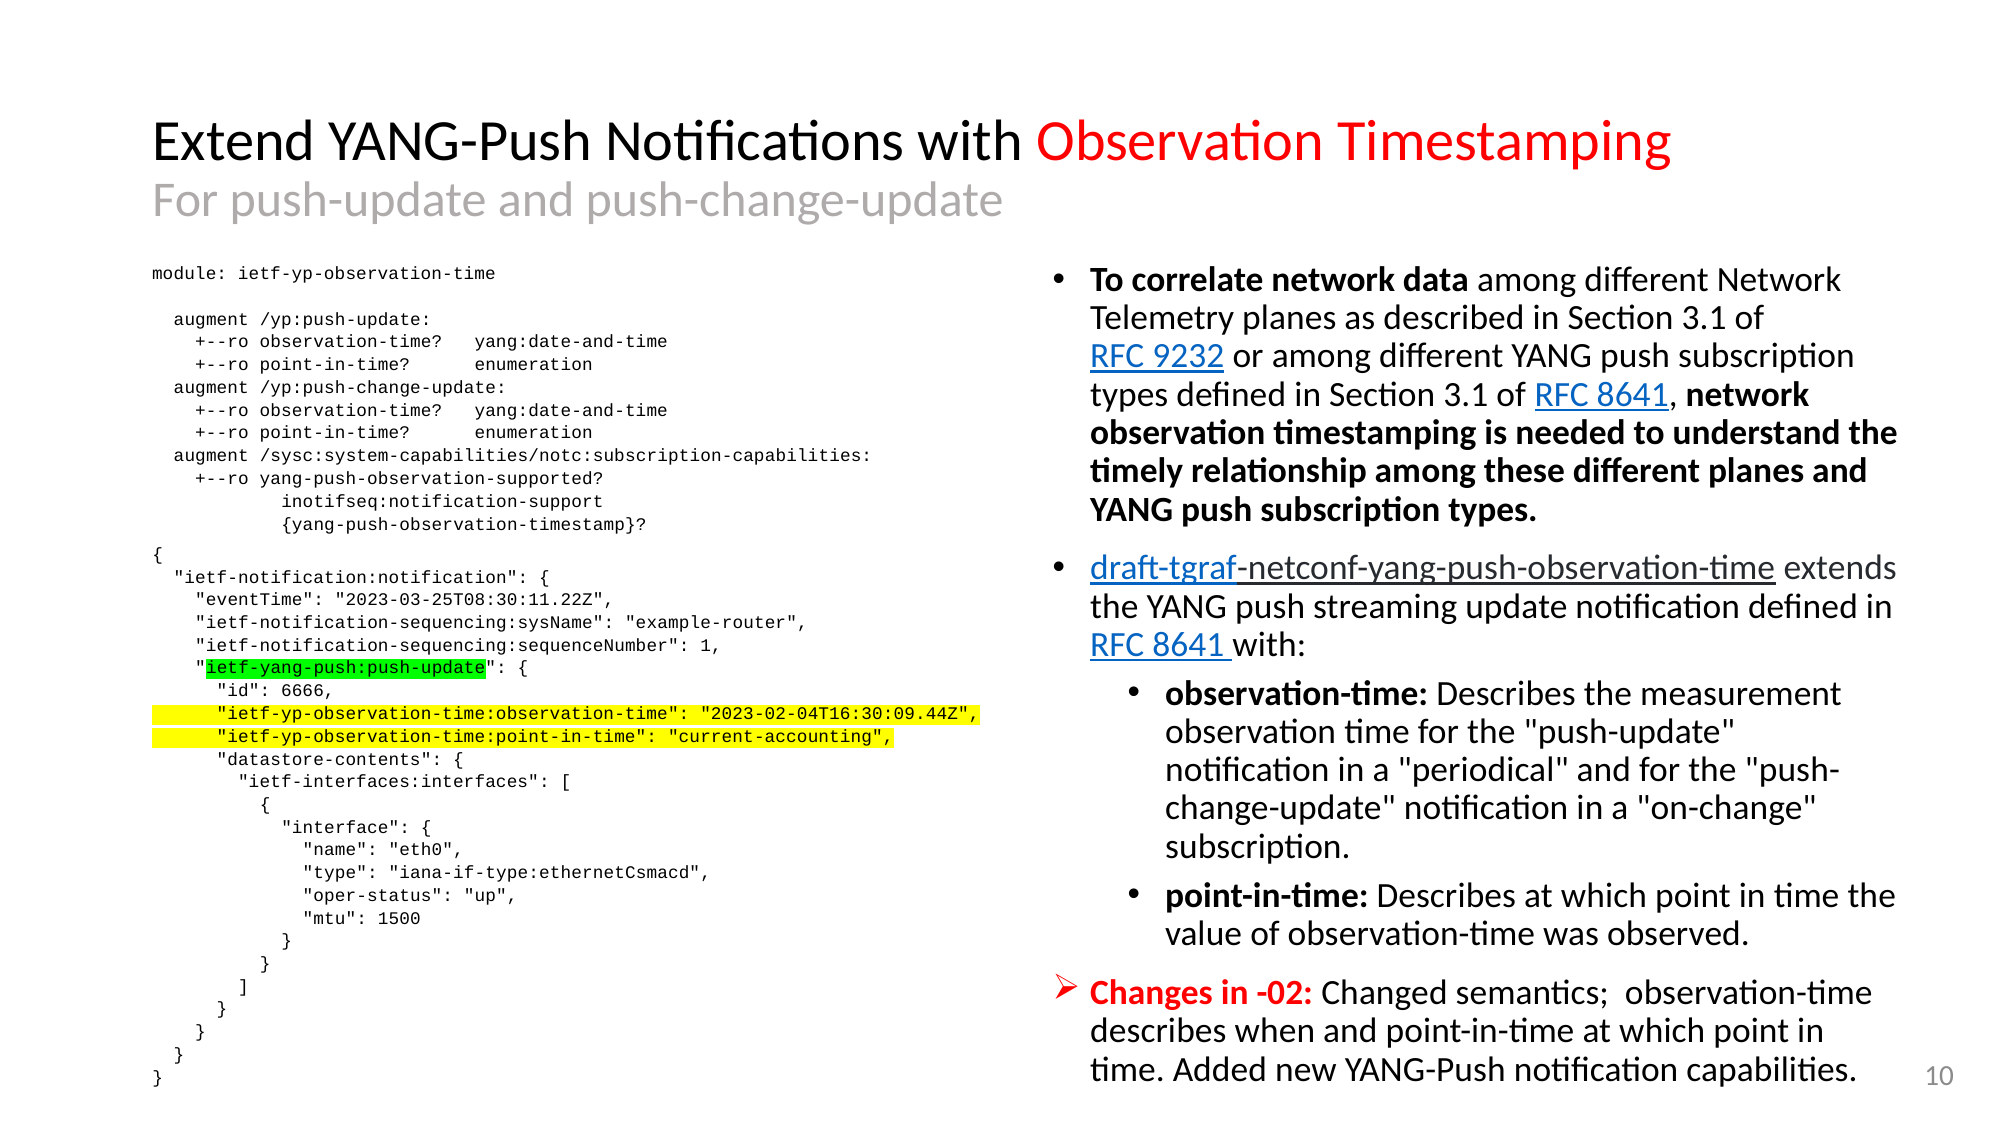

# Extend YANG-Push Notifications with Observation Timestamping For push-update and push-change-update
module: ietf-yp-observation-time

  augment /yp:push-update:
    +--ro observation-time?   yang:date-and-time
    +--ro point-in-time?      enumeration
  augment /yp:push-change-update:
    +--ro observation-time?   yang:date-and-time
    +--ro point-in-time?      enumeration
  augment /sysc:system-capabilities/notc:subscription-capabilities:
    +--ro yang-push-observation-supported?
            inotifseq:notification-support
            {yang-push-observation-timestamp}?
To correlate network data among different Network Telemetry planes as described in Section 3.1 of RFC 9232 or among different YANG push subscription types defined in Section 3.1 of RFC 8641, network observation timestamping is needed to understand the timely relationship among these different planes and YANG push subscription types.
draft-tgraf-netconf-yang-push-observation-time extends the YANG push streaming update notification defined in RFC 8641 with:
observation-time: Describes the measurement observation time for the "push-update" notification in a "periodical" and for the "push-change-update" notification in a "on-change" subscription.
point-in-time: Describes at which point in time the value of observation-time was observed.
Changes in -02: Changed semantics;  observation-time describes when and point-in-time at which point in time. Added new YANG-Push notification capabilities.
{
  "ietf-notification:notification": {
    "eventTime": "2023-03-25T08:30:11.22Z",
    "ietf-notification-sequencing:sysName": "example-router",
    "ietf-notification-sequencing:sequenceNumber": 1,
    "ietf-yang-push:push-update": {
      "id": 6666,
      "ietf-yp-observation-time:observation-time": "2023-02-04T16:30:09.44Z",
      "ietf-yp-observation-time:point-in-time": "current-accounting",
      "datastore-contents": {
        "ietf-interfaces:interfaces": [
          {
            "interface": {
              "name": "eth0",
              "type": "iana-if-type:ethernetCsmacd",
              "oper-status": "up",
              "mtu": 1500
            }
          }
        ]
      }
    }
  }
}
10